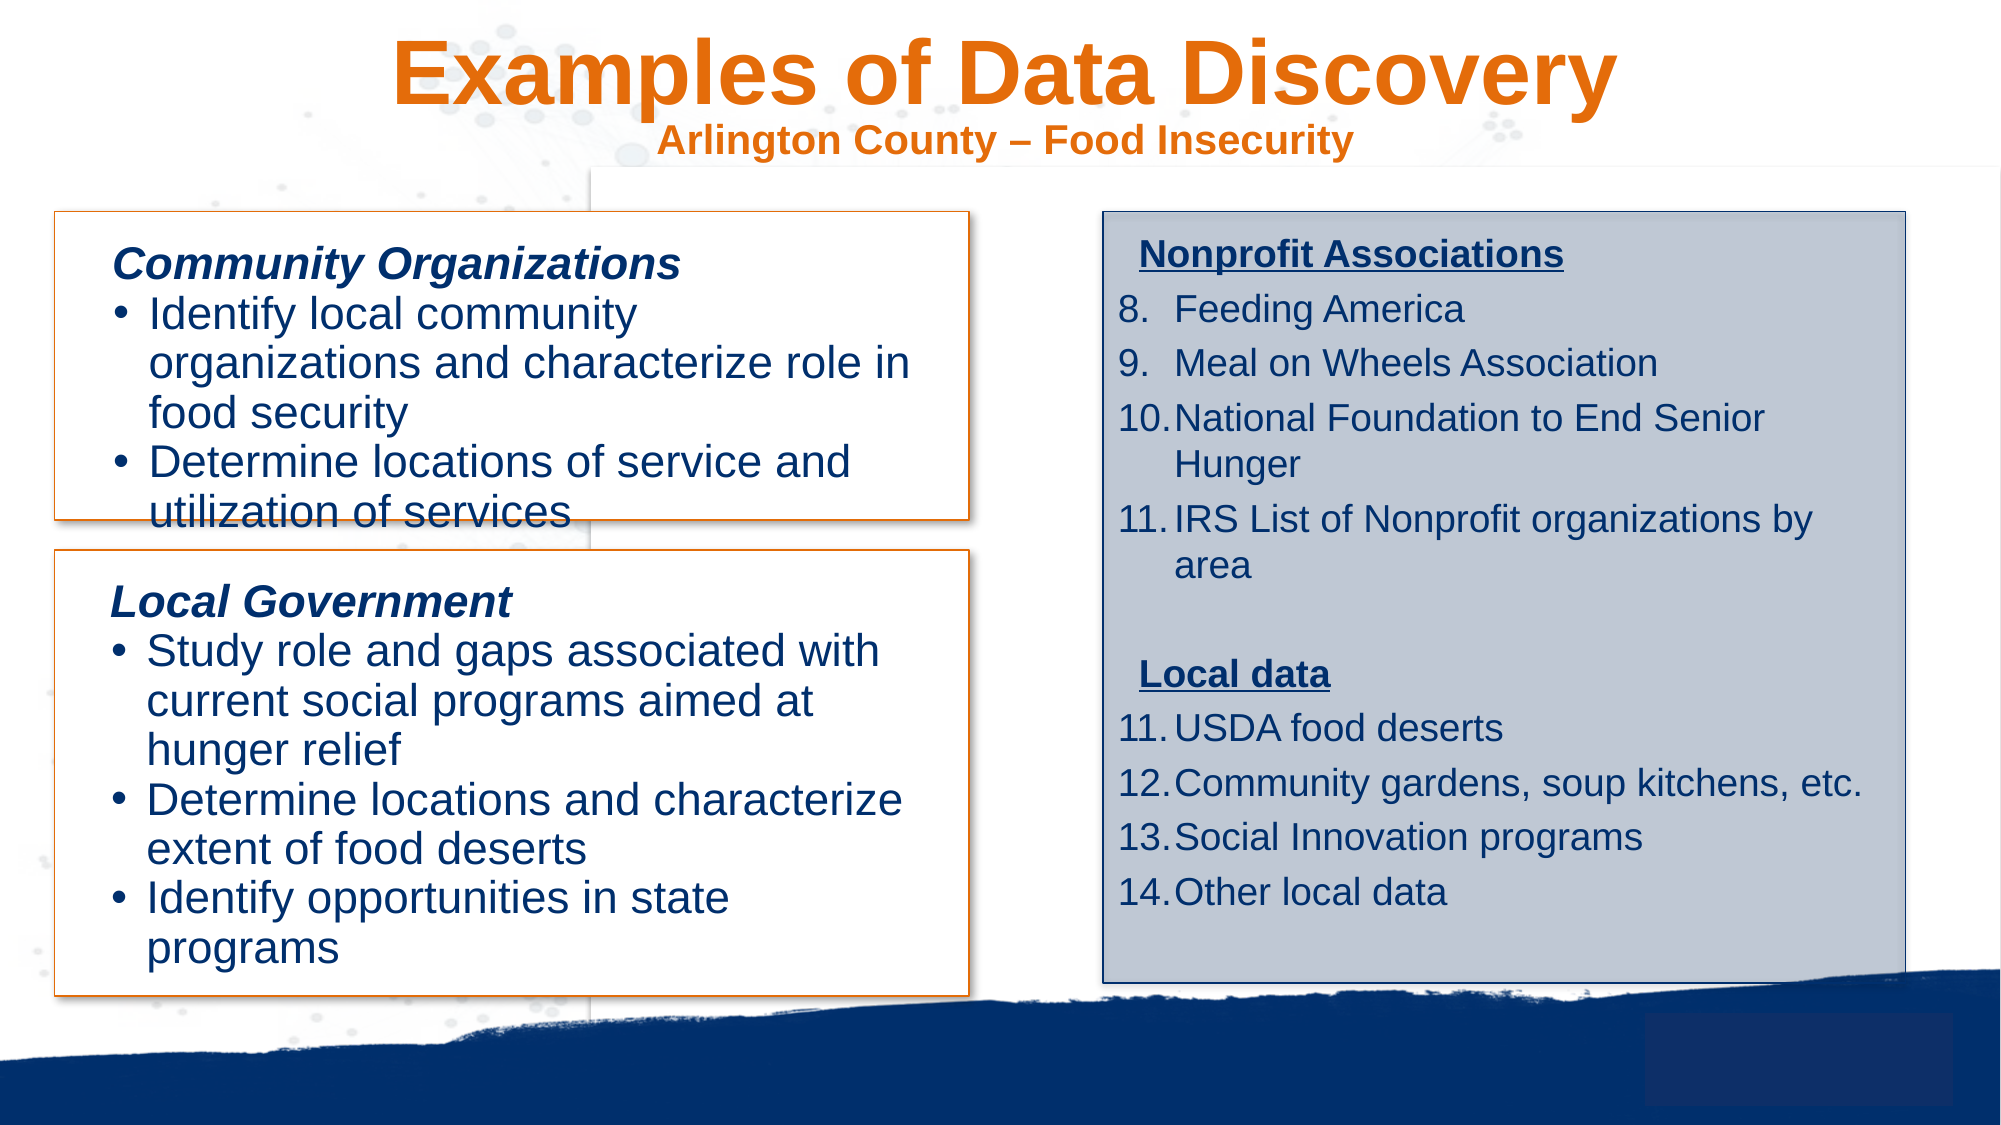

# Examples of Data Discovery Arlington County – Food Insecurity

Community Organizations
Identify local community organizations and characterize role in food security
Determine locations of service and utilization of services

Nonprofit Associations
Feeding America
Meal on Wheels Association
National Foundation to End Senior Hunger
IRS List of Nonprofit organizations by area

Local data
USDA food deserts
Community gardens, soup kitchens, etc.
Social Innovation programs
Other local data

Local Government
Study role and gaps associated with current social programs aimed at hunger relief
Determine locations and characterize extent of food deserts
Identify opportunities in state programs